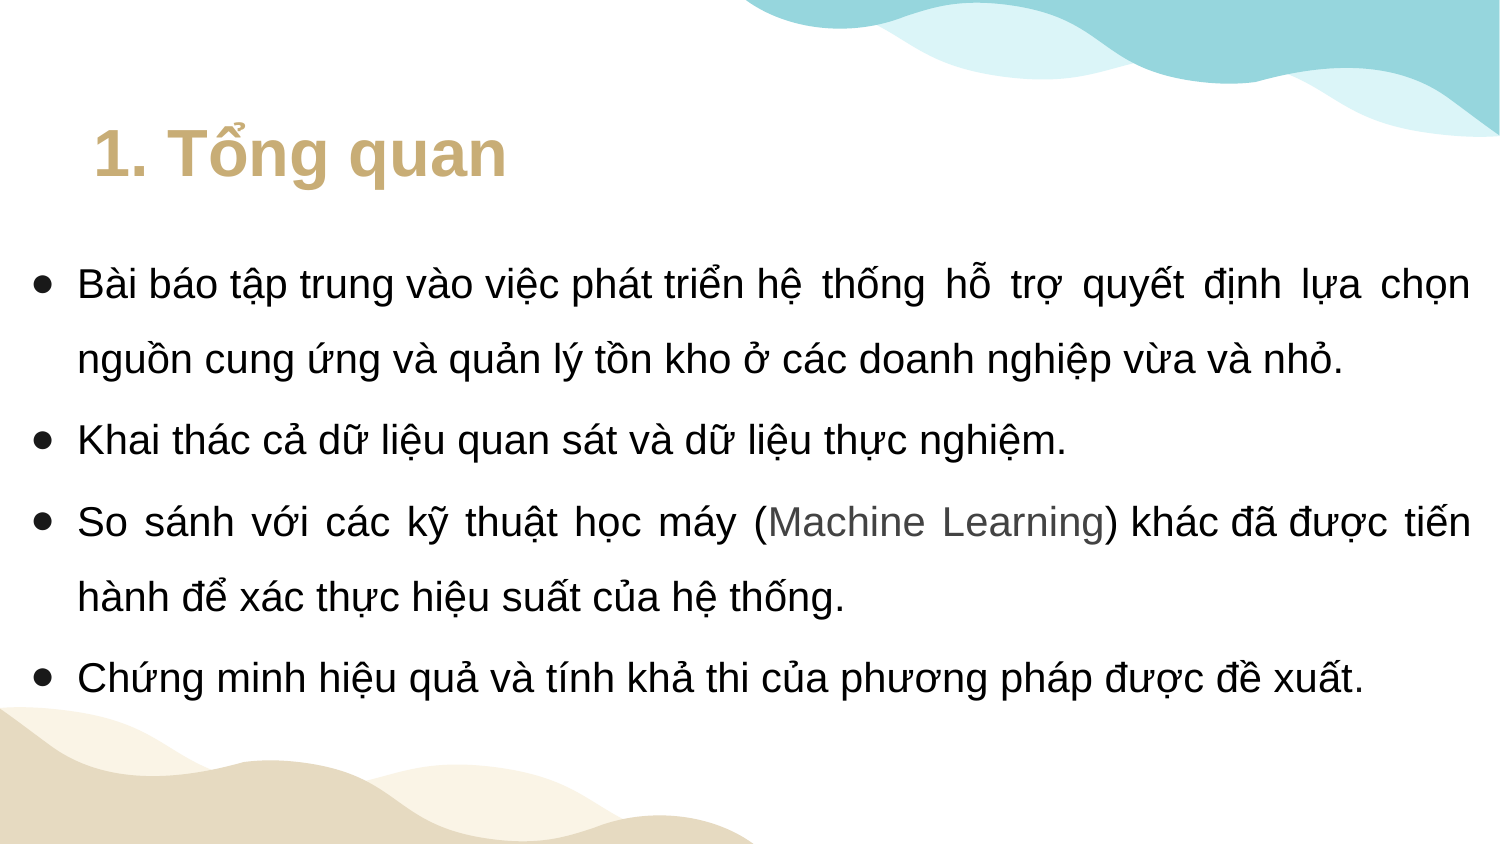

# 1. Tổng quan
Bài báo tập trung vào việc phát triển hệ thống hỗ trợ quyết định lựa chọn nguồn cung ứng và quản lý tồn kho ở các doanh nghiệp vừa và nhỏ.
Khai thác cả dữ liệu quan sát và dữ liệu thực nghiệm.
So sánh với các kỹ thuật học máy (Machine Learning) khác đã được tiến hành để xác thực hiệu suất của hệ thống​.
Chứng minh hiệu quả và tính khả thi của phương pháp được đề xuất​.